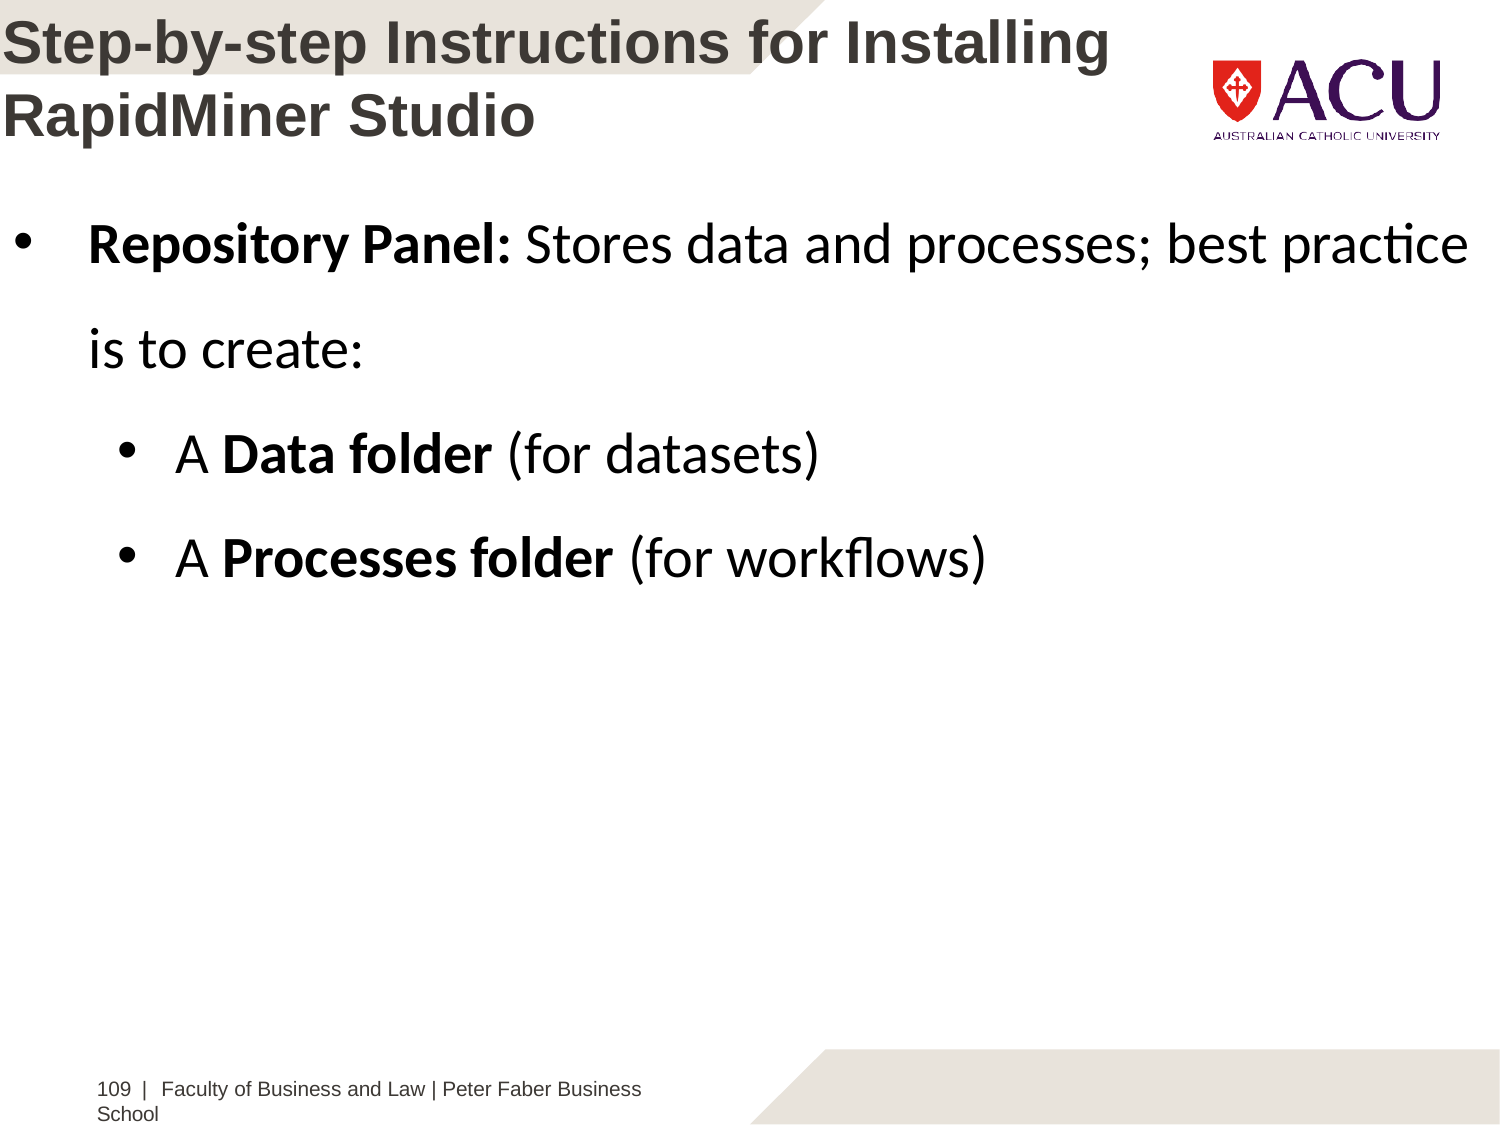

# Step-by-step Instructions for Installing RapidMiner Studio
Repository Panel: Stores data and processes; best practice is to create:
A Data folder (for datasets)
A Processes folder (for workflows)
109 | Faculty of Business and Law | Peter Faber Business School